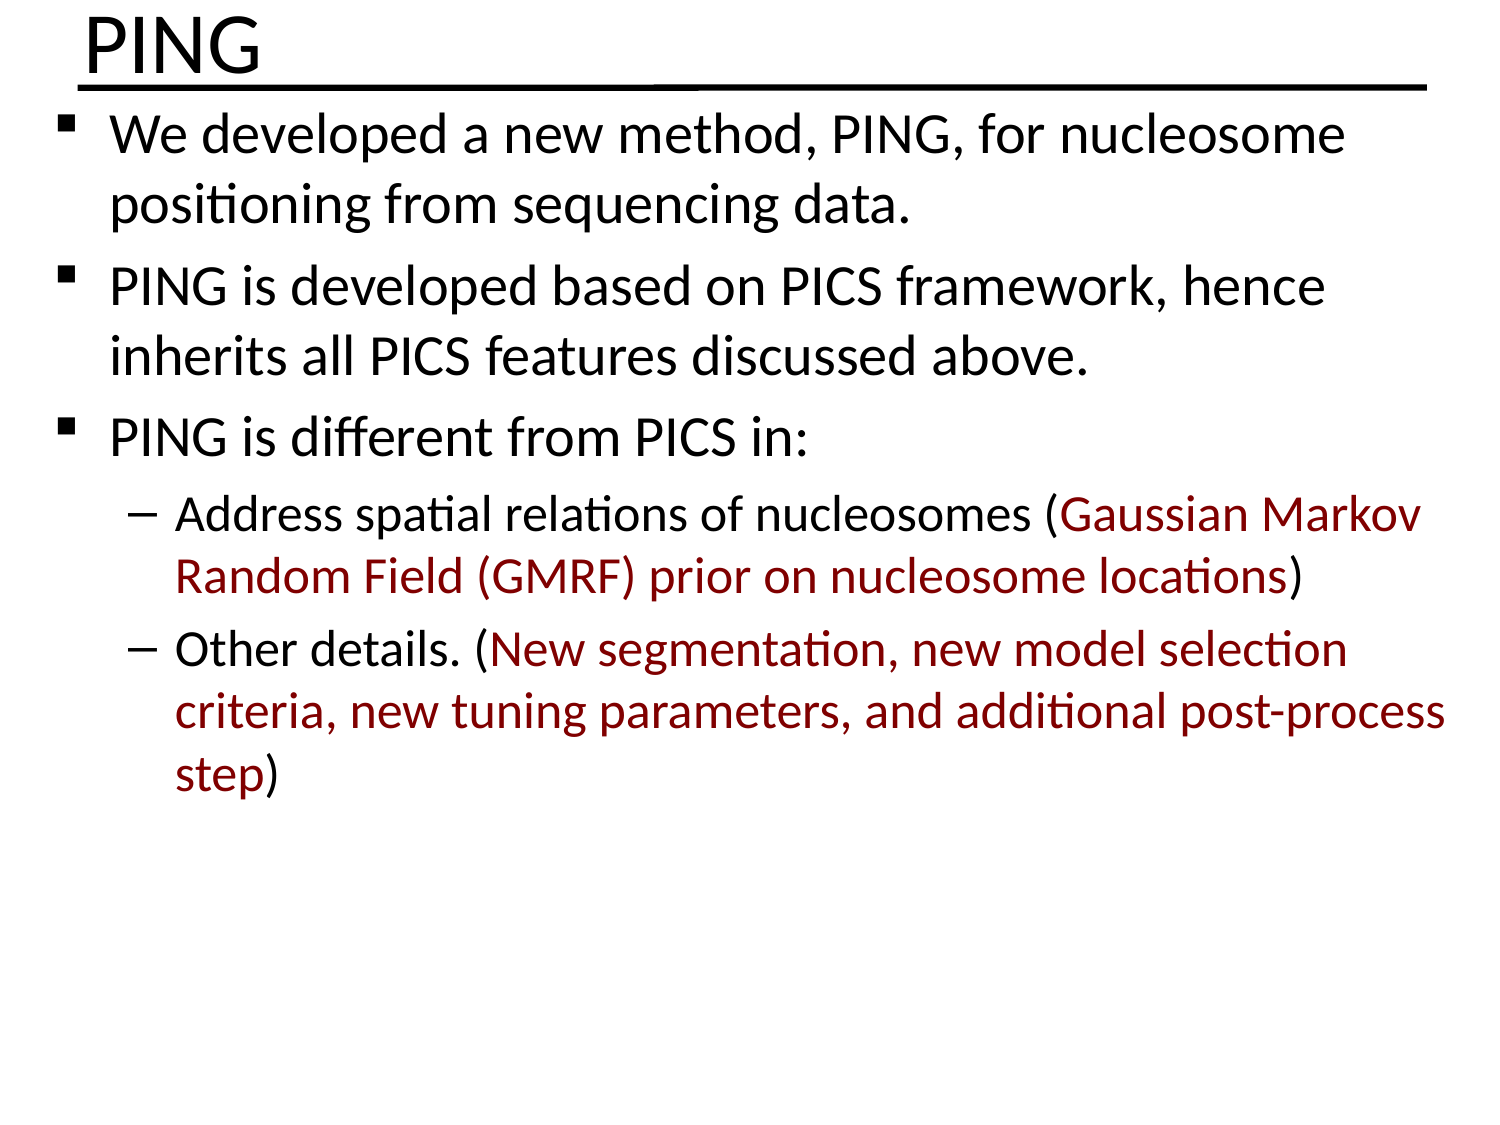

PING

We developed a new method, PING, for nucleosome positioning from sequencing data.
PING is developed based on PICS framework, hence inherits all PICS features discussed above.
PING is different from PICS in:
Address spatial relations of nucleosomes (Gaussian Markov Random Field (GMRF) prior on nucleosome locations)
Other details. (New segmentation, new model selection criteria, new tuning parameters, and additional post-process step)